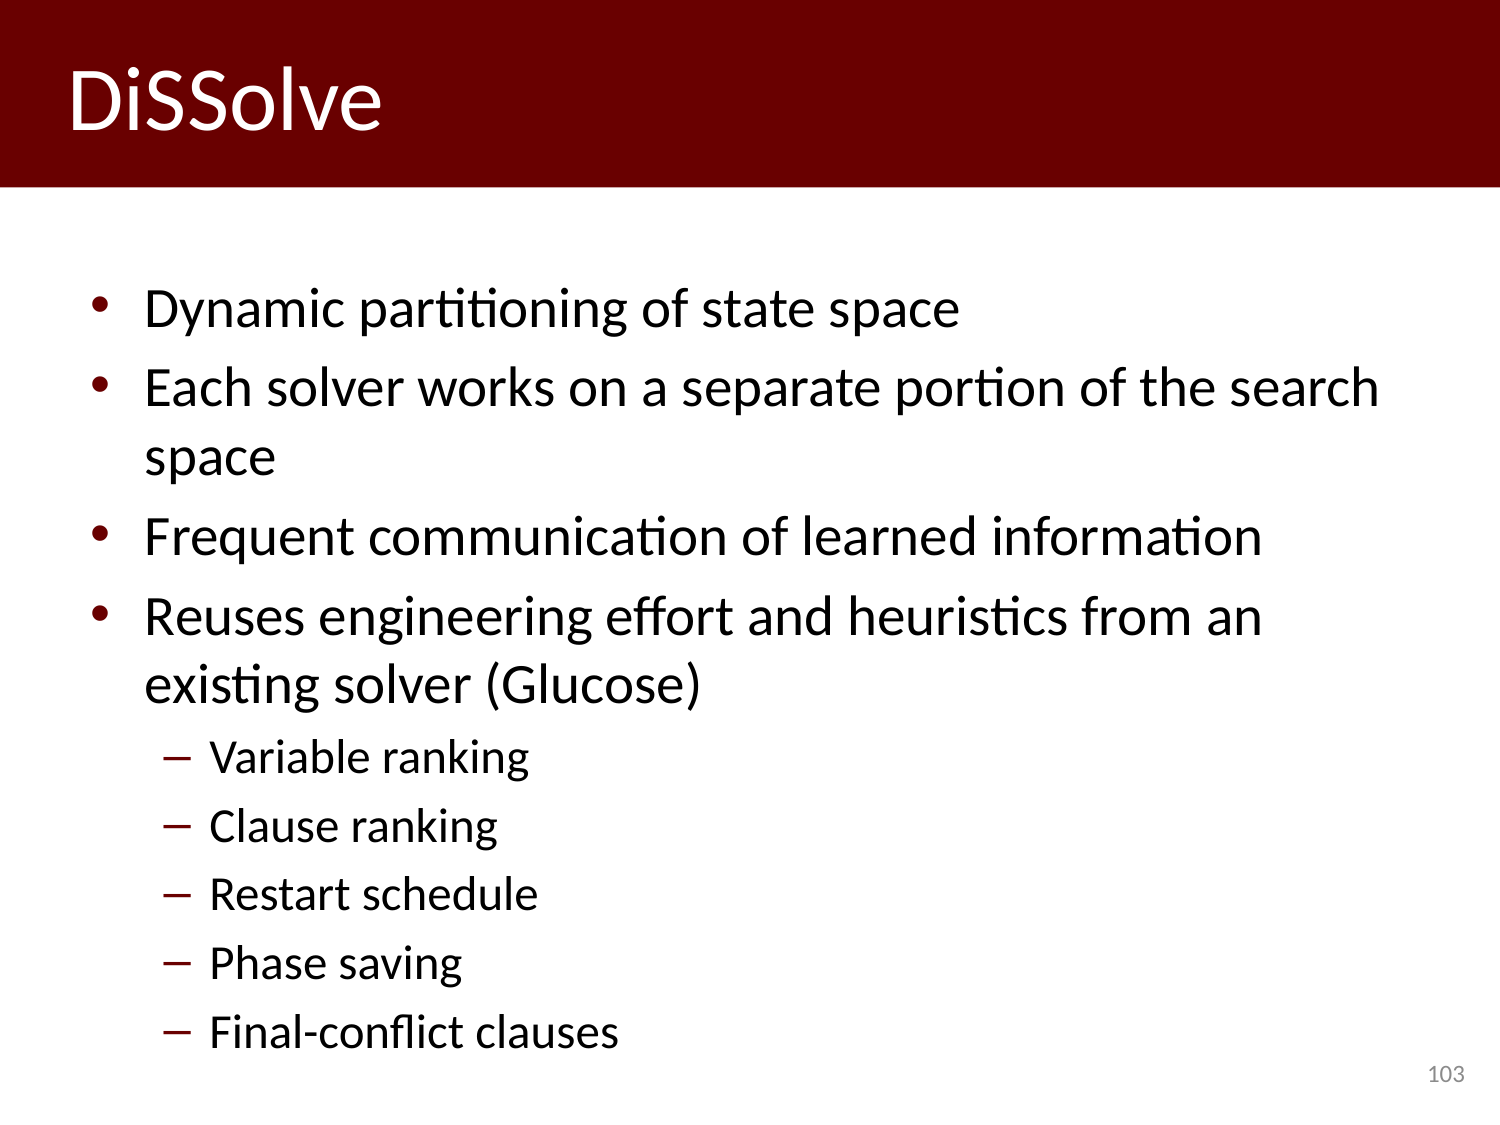

# DiSSolve
Dynamic partitioning of state space
Each solver works on a separate portion of the search space
Frequent communication of learned information
Reuses engineering effort and heuristics from an existing solver (Glucose)
Variable ranking
Clause ranking
Restart schedule
Phase saving
Final-conflict clauses
103